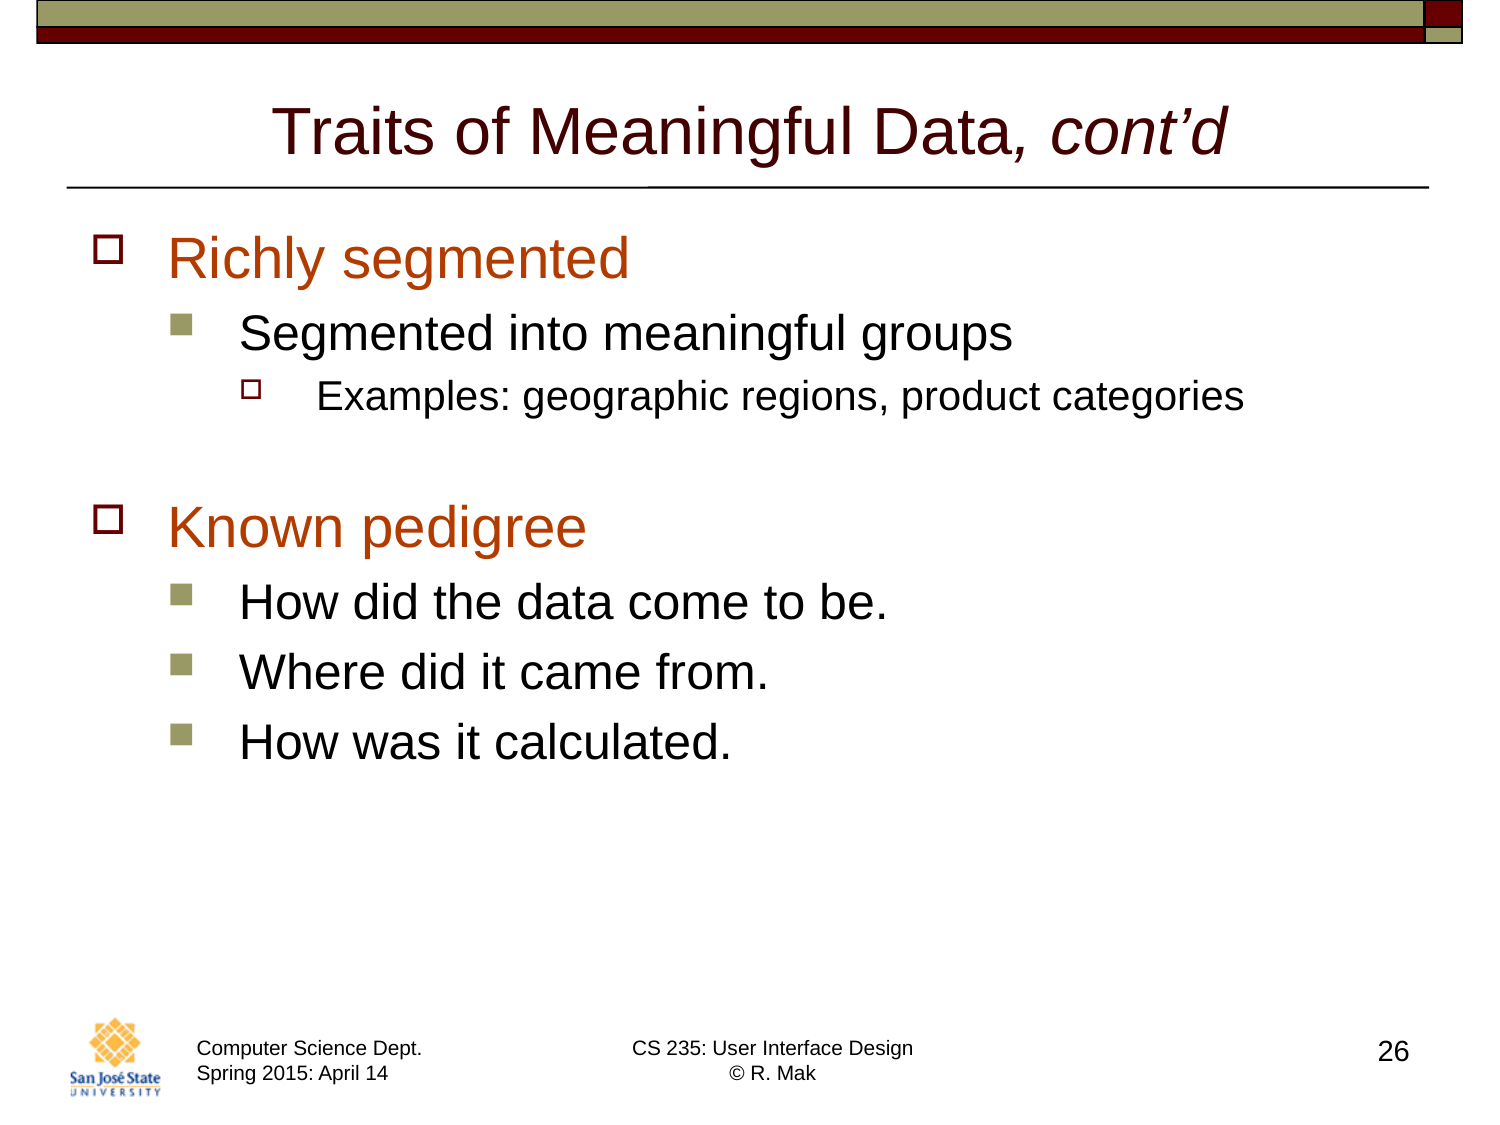

# Traits of Meaningful Data, cont’d
Richly segmented
Segmented into meaningful groups
Examples: geographic regions, product categories

Known pedigree
How did the data come to be.
Where did it came from.
How was it calculated.
26